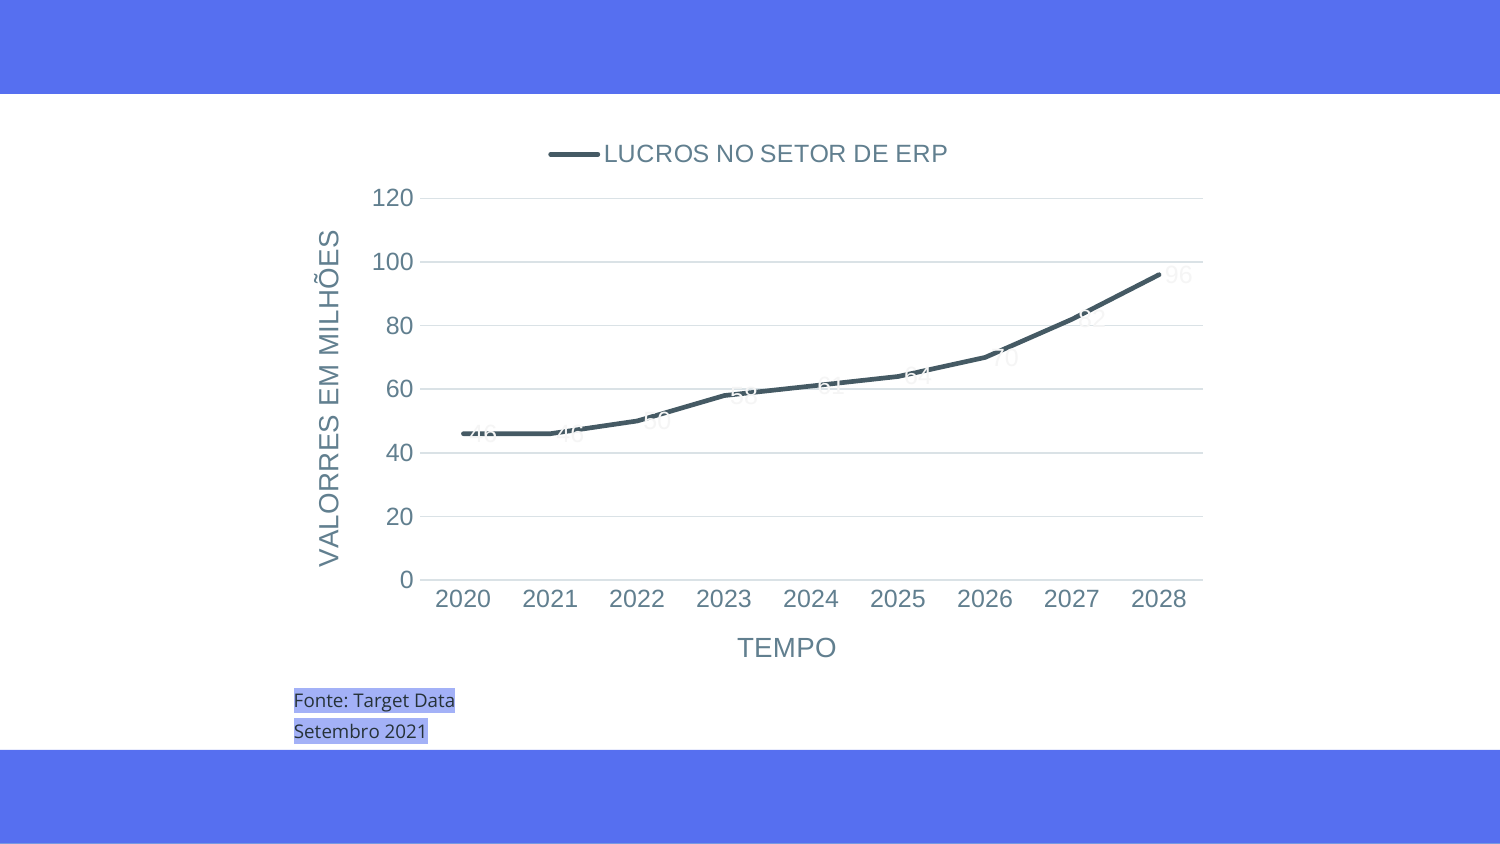

### Chart

| Category | LUCROS NO SETOR DE ERP |
|---|---|
| 2020 | 46.0 |
| 2021 | 46.0 |
| 2022 | 50.0 |
| 2023 | 58.0 |
| 2024 | 61.0 |
| 2025 | 64.0 |
| 2026 | 70.0 |
| 2027 | 82.0 |
| 2028 | 96.0 |
Fonte: Target Data
Setembro 2021